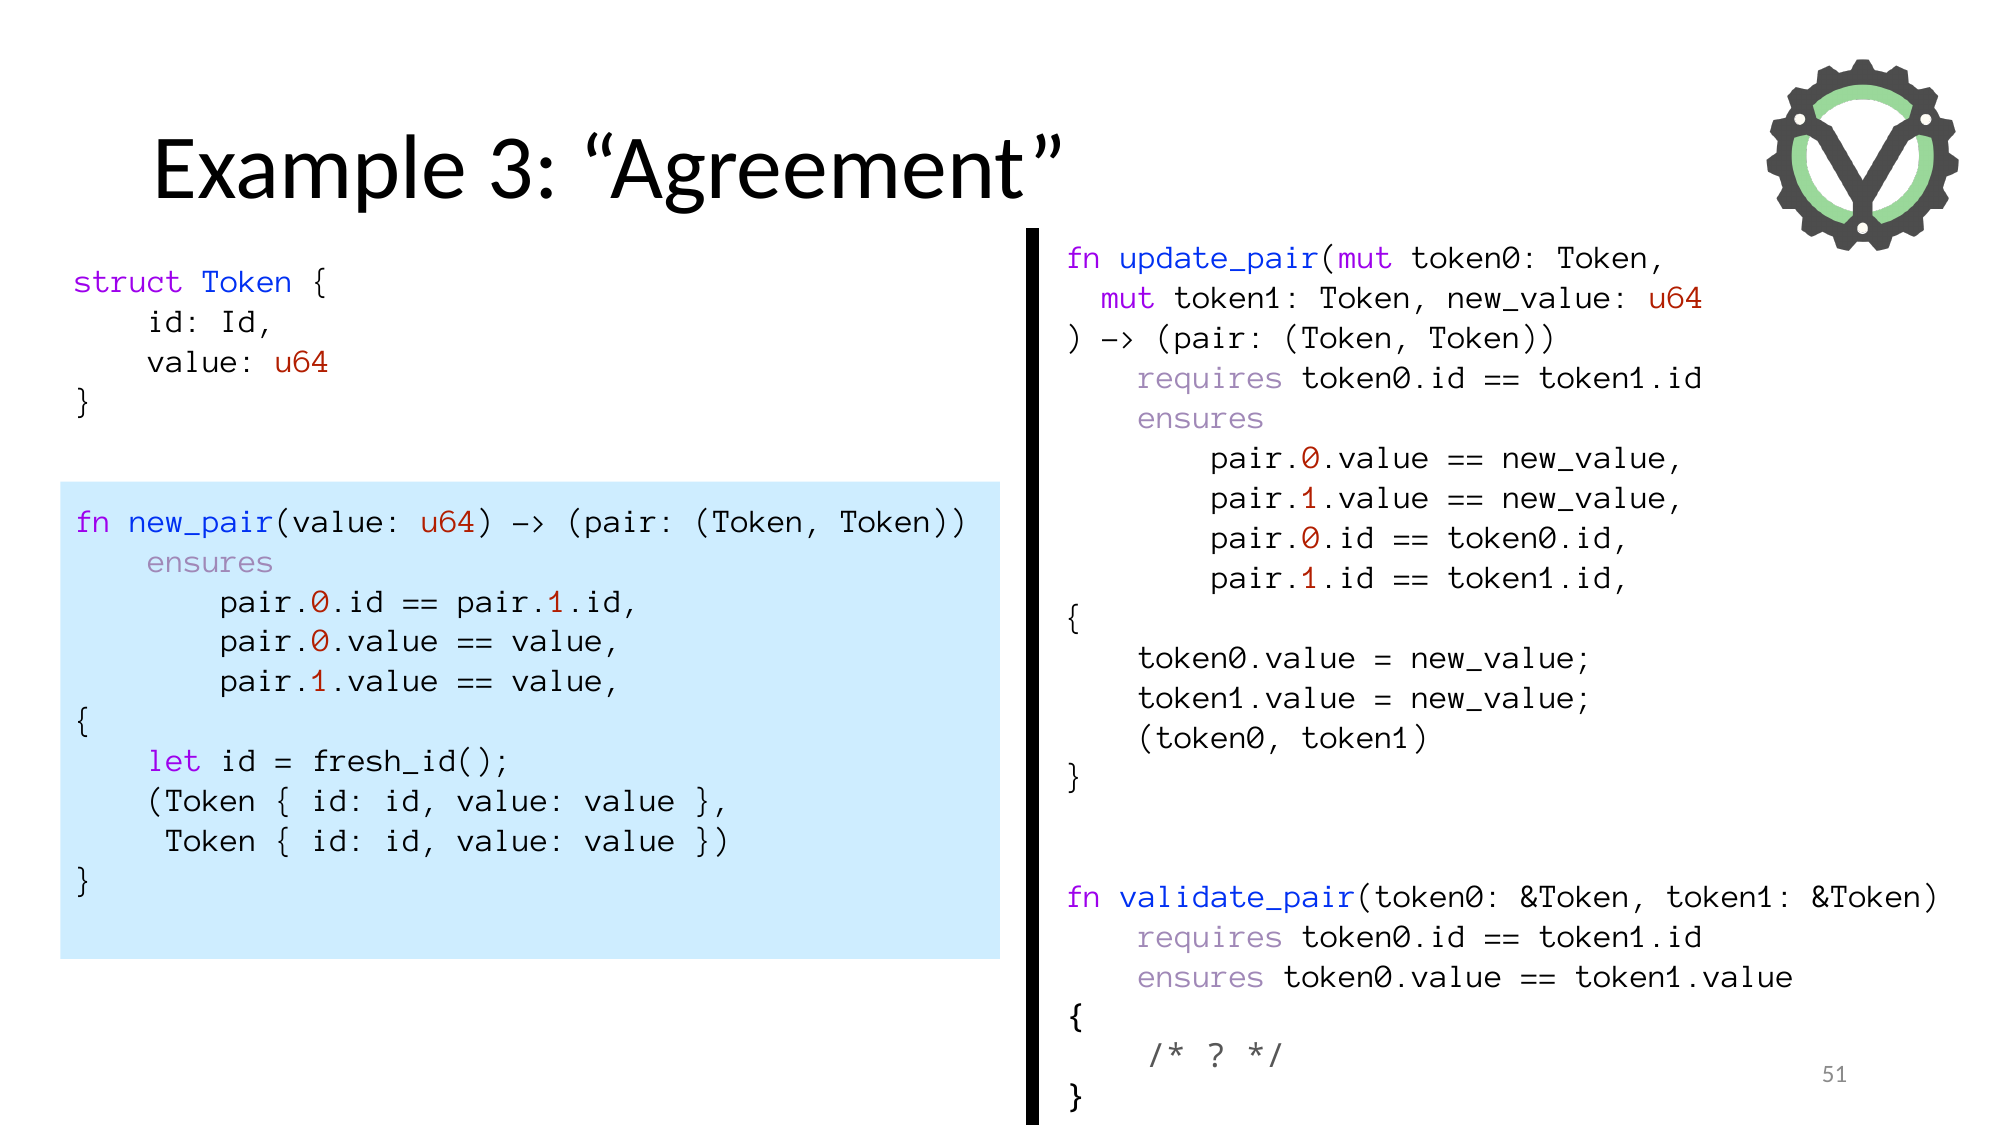

# Example 3: “Agreement”
fn update_pair(mut token0: Token,
  mut token1: Token, new_value: u64
) -> (pair: (Token, Token))
    requires token0.id == token1.id
    ensures
        pair.0.value == new_value,
        pair.1.value == new_value,
        pair.0.id == token0.id,
        pair.1.id == token1.id,
{
    token0.value = new_value;
    token1.value = new_value;
    (token0, token1)
}

fn validate_pair(token0: &Token, token1: &Token)
    requires token0.id == token1.id
    ensures token0.value == token1.value
{
    /* ? */
}
struct Token {
    id: Id,
    value: u64
}

fn new_pair(value: u64) -> (pair: (Token, Token))
    ensures
        pair.0.id == pair.1.id,
        pair.0.value == value,
        pair.1.value == value,
{
    let id = fresh_id();
    (Token { id: id, value: value },
     Token { id: id, value: value })
}

51